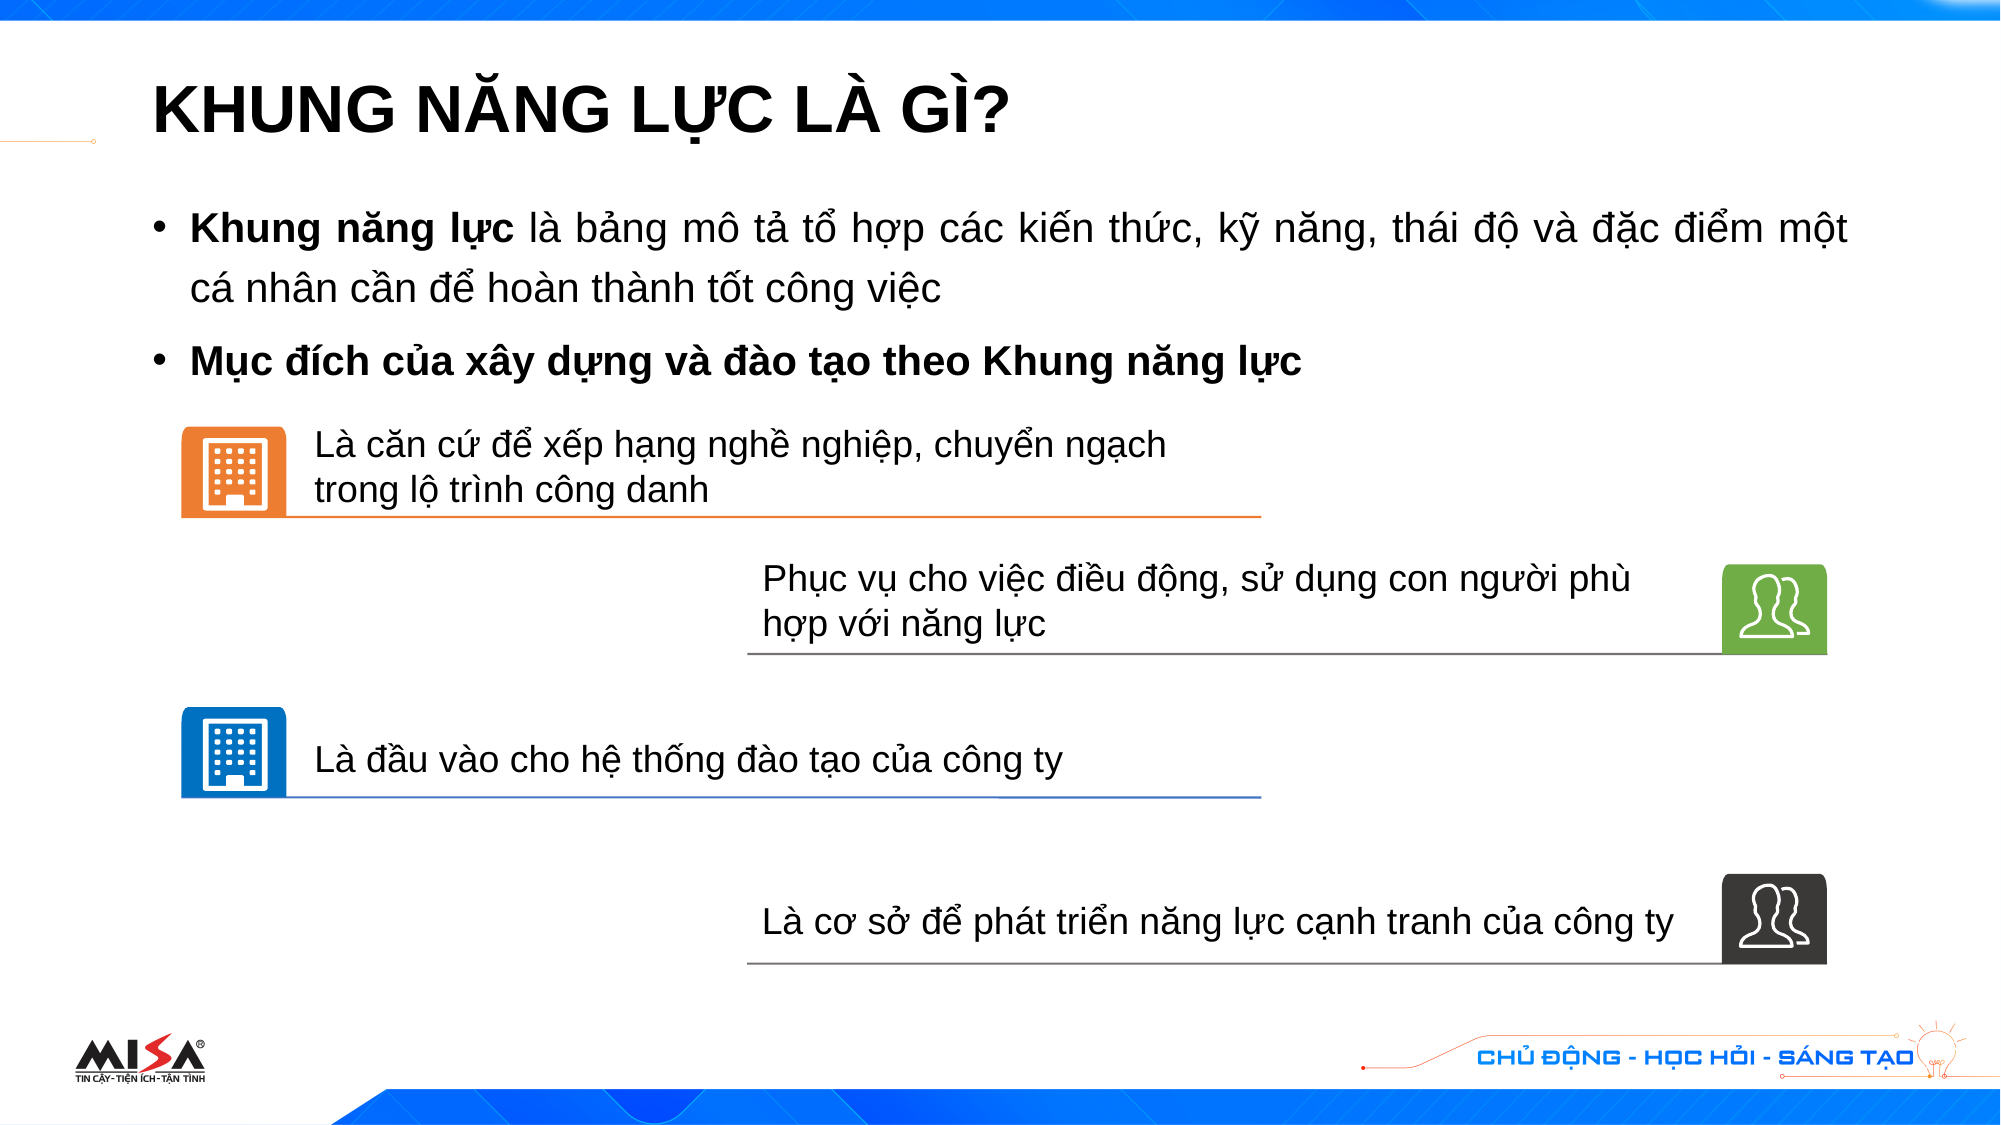

KHUNG NĂNG LỰC LÀ GÌ?
Khung năng lực là bảng mô tả tổ hợp các kiến thức, kỹ năng, thái độ và đặc điểm một cá nhân cần để hoàn thành tốt công việc
Mục đích của xây dựng và đào tạo theo Khung năng lực
Là căn cứ để xếp hạng nghề nghiệp, chuyển ngạch trong lộ trình công danh

Phục vụ cho việc điều động, sử dụng con người phù hợp với năng lực

Là đầu vào cho hệ thống đào tạo của công ty

Là cơ sở để phát triển năng lực cạnh tranh của công ty